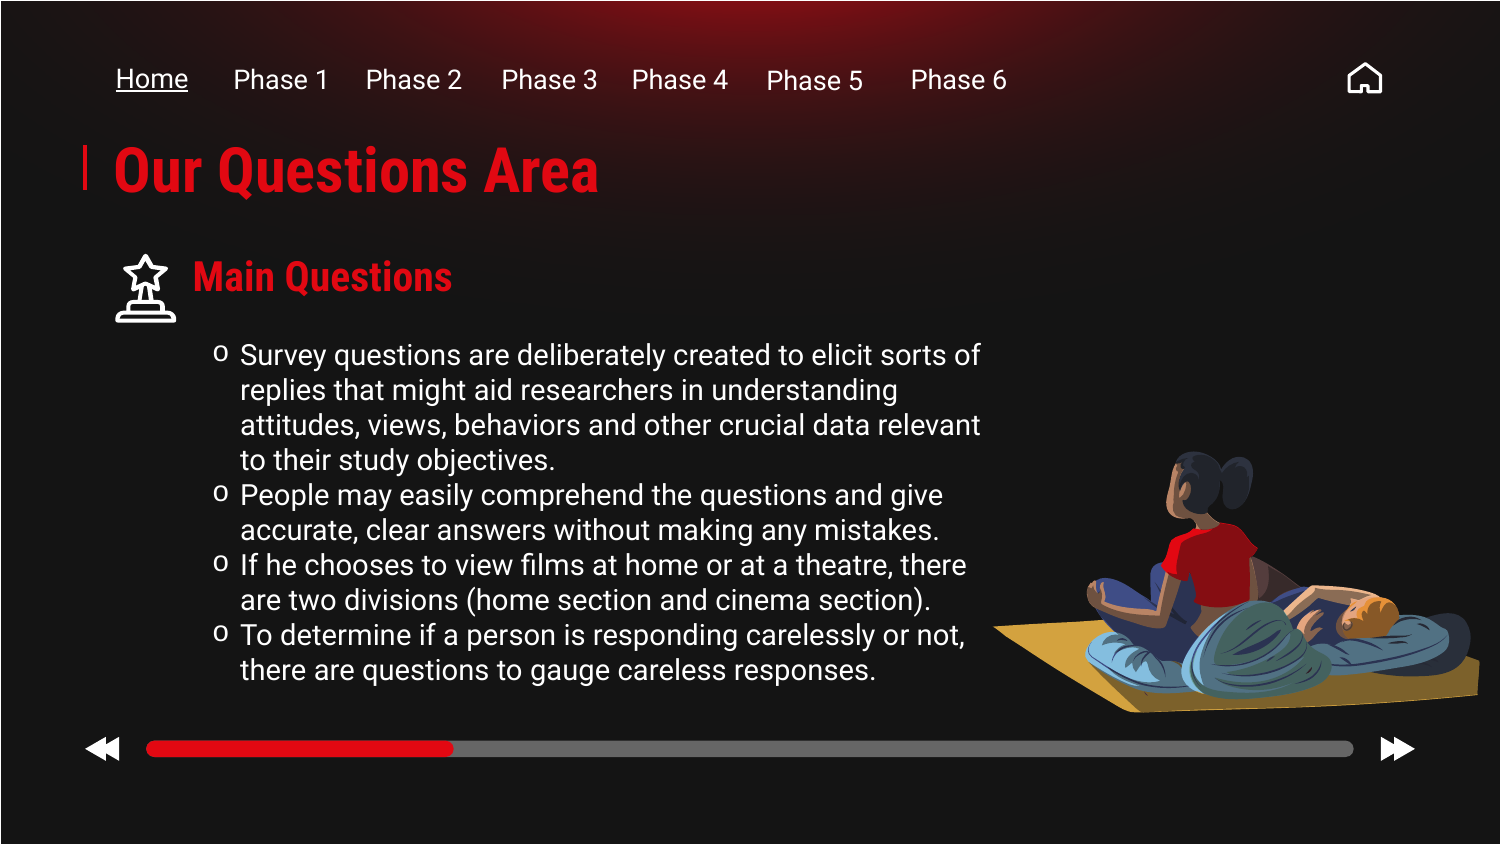

Home
Phase 1
Phase 2
Phase 3
Phase 5
Phase 4
Phase 6

Our Questions Area
# Main Questions

Survey questions are deliberately created to elicit sorts of replies that might aid researchers in understanding attitudes, views, behaviors and other crucial data relevant to their study objectives.
People may easily comprehend the questions and give accurate, clear answers without making any mistakes.
If he chooses to view films at home or at a theatre, there are two divisions (home section and cinema section).
To determine if a person is responding carelessly or not, there are questions to gauge careless responses.

Optional Questions

The participant is asked whether they have any other comments to contribute at the end of the survey.
Response Option

There are a variety of questions, including multiple-choice, rating scale, checkbox, and open-ended inquiries.